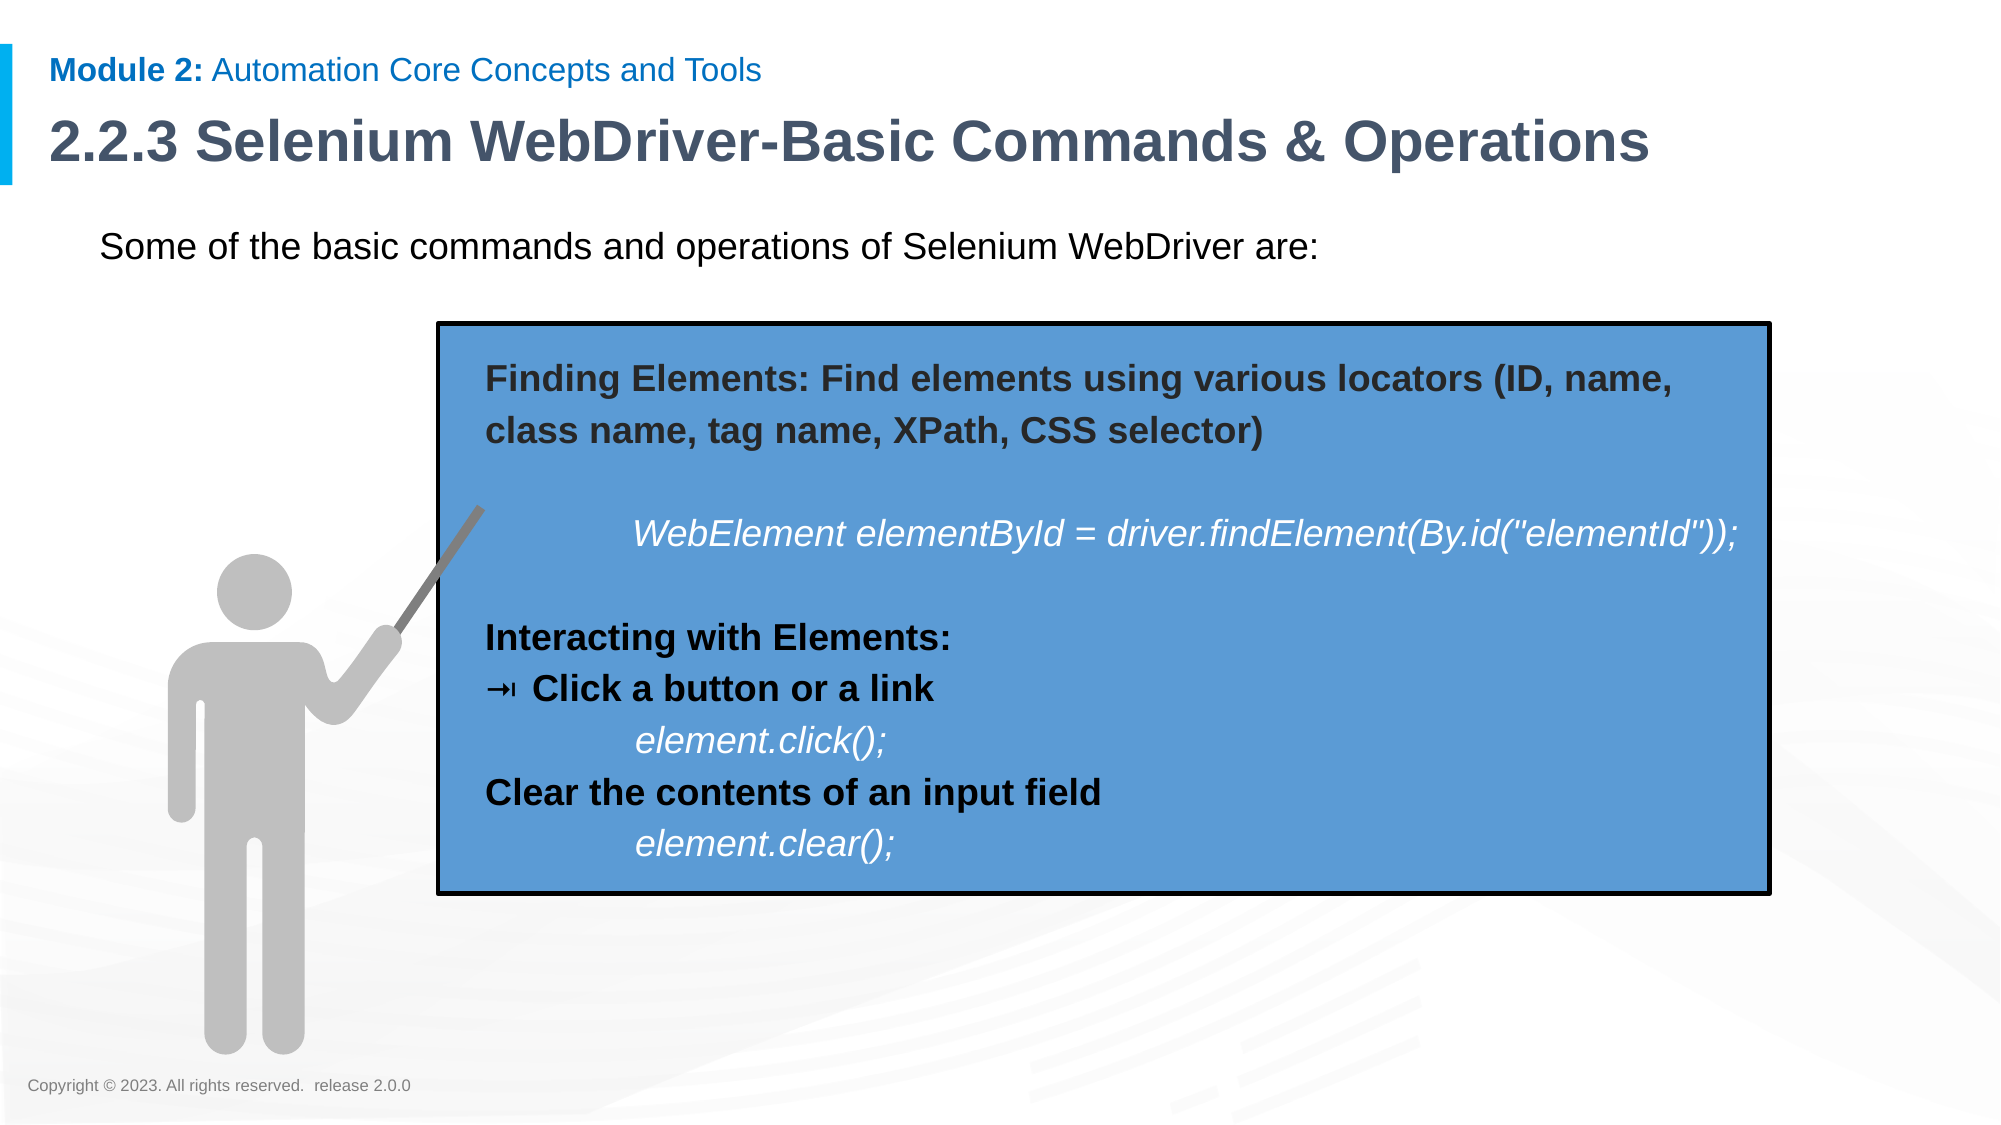

# 2.2.3 Selenium WebDriver-Basic Commands & Operations

Some of the basic commands and operations of Selenium WebDriver are:

Finding Elements: Find elements using various locators (ID, name, class name, tag name, XPath, CSS selector)

WebElement elementById = driver.findElement(By.id("elementId"));

Interacting with Elements:
Click a button or a link
	element.click();
Clear the contents of an input field
	element.clear();